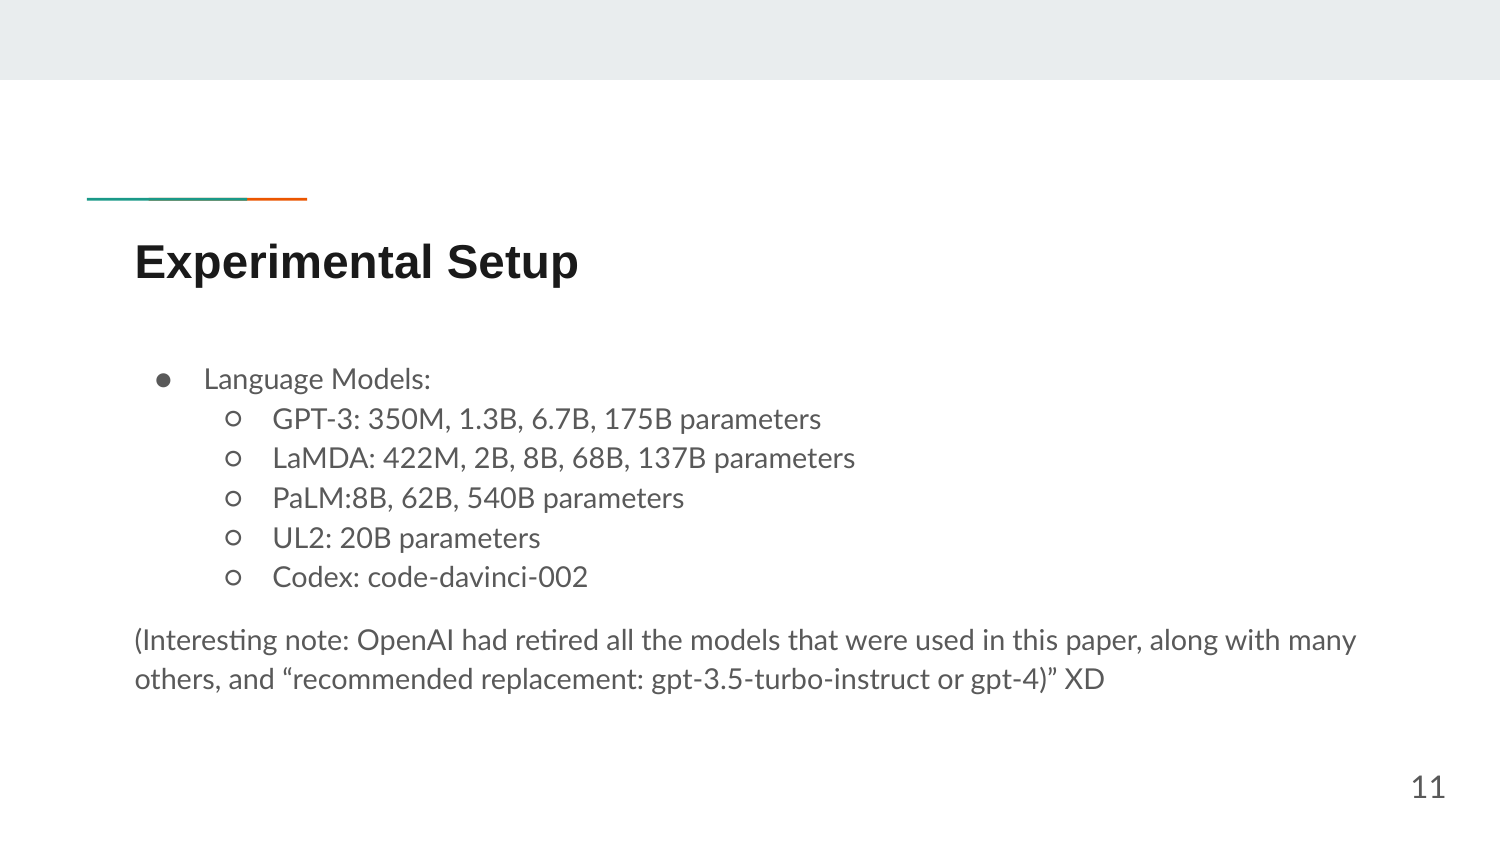

# Experimental Setup
Language Models:
GPT-3: 350M, 1.3B, 6.7B, 175B parameters
LaMDA: 422M, 2B, 8B, 68B, 137B parameters
PaLM:8B, 62B, 540B parameters
UL2: 20B parameters
Codex: code-davinci-002
(Interesting note: OpenAI had retired all the models that were used in this paper, along with many others, and “recommended replacement: gpt-3.5-turbo-instruct or gpt-4)” XD
11